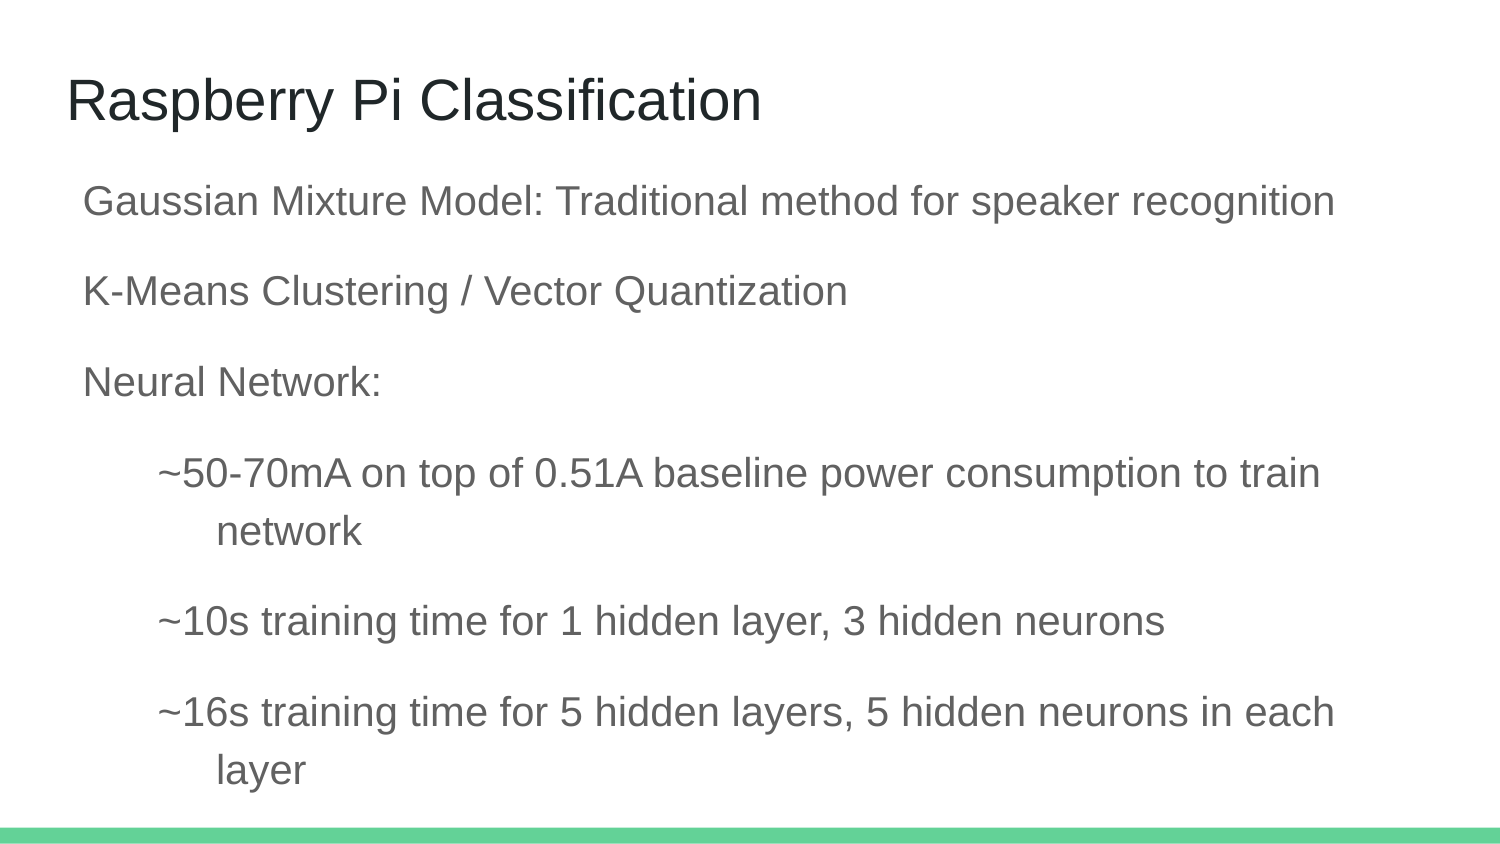

# Raspberry Pi Classification
Gaussian Mixture Model: Traditional method for speaker recognition
K-Means Clustering / Vector Quantization
Neural Network:
~50-70mA on top of 0.51A baseline power consumption to train network
~10s training time for 1 hidden layer, 3 hidden neurons
~16s training time for 5 hidden layers, 5 hidden neurons in each layer
SVM:
~40-60mA on top of baseline power consumption to train
~12s training time